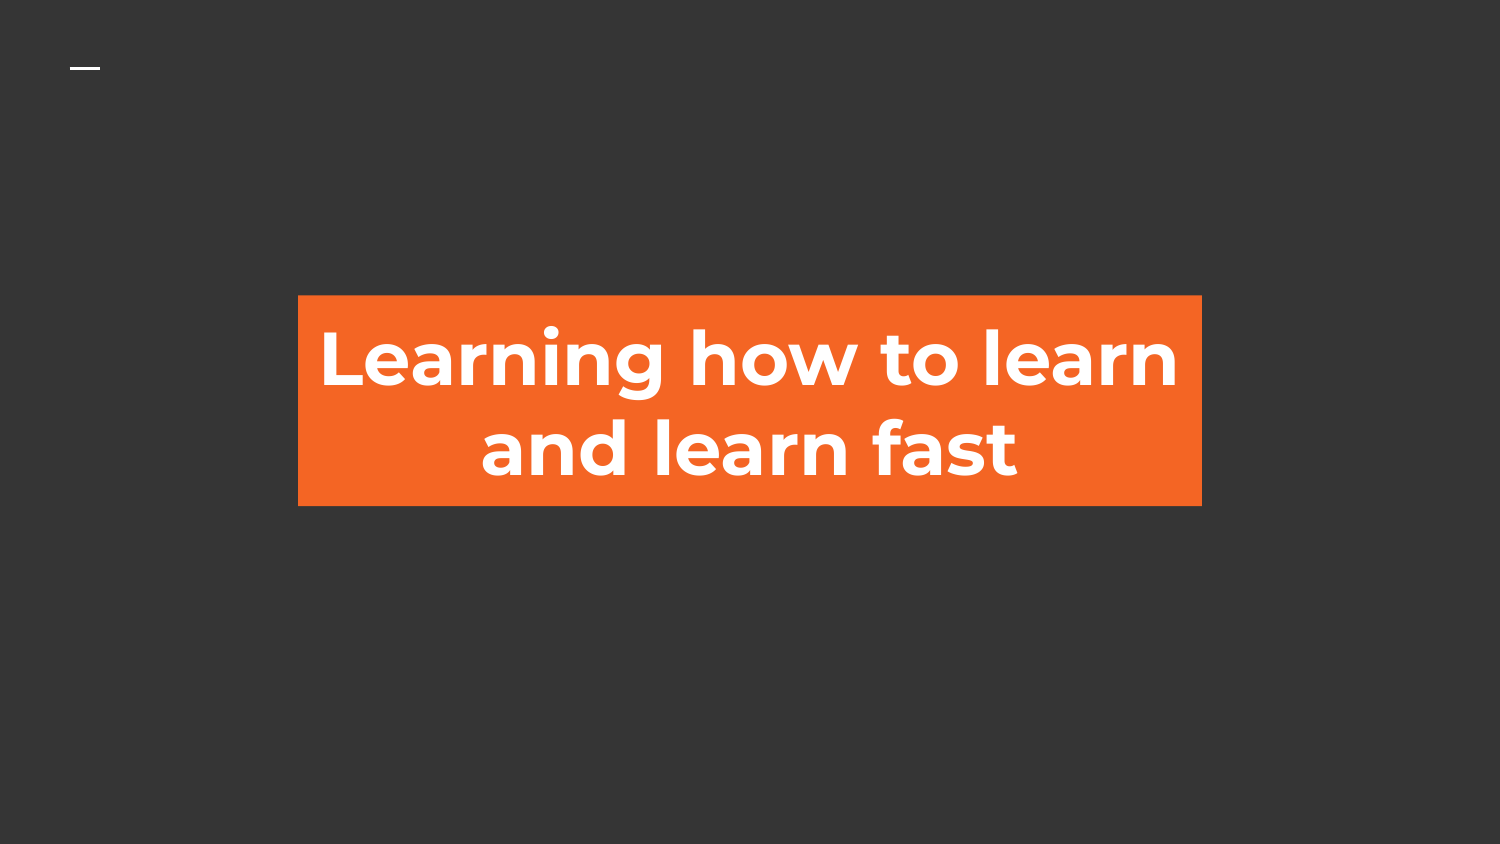

# Learning how to learn and learn fast